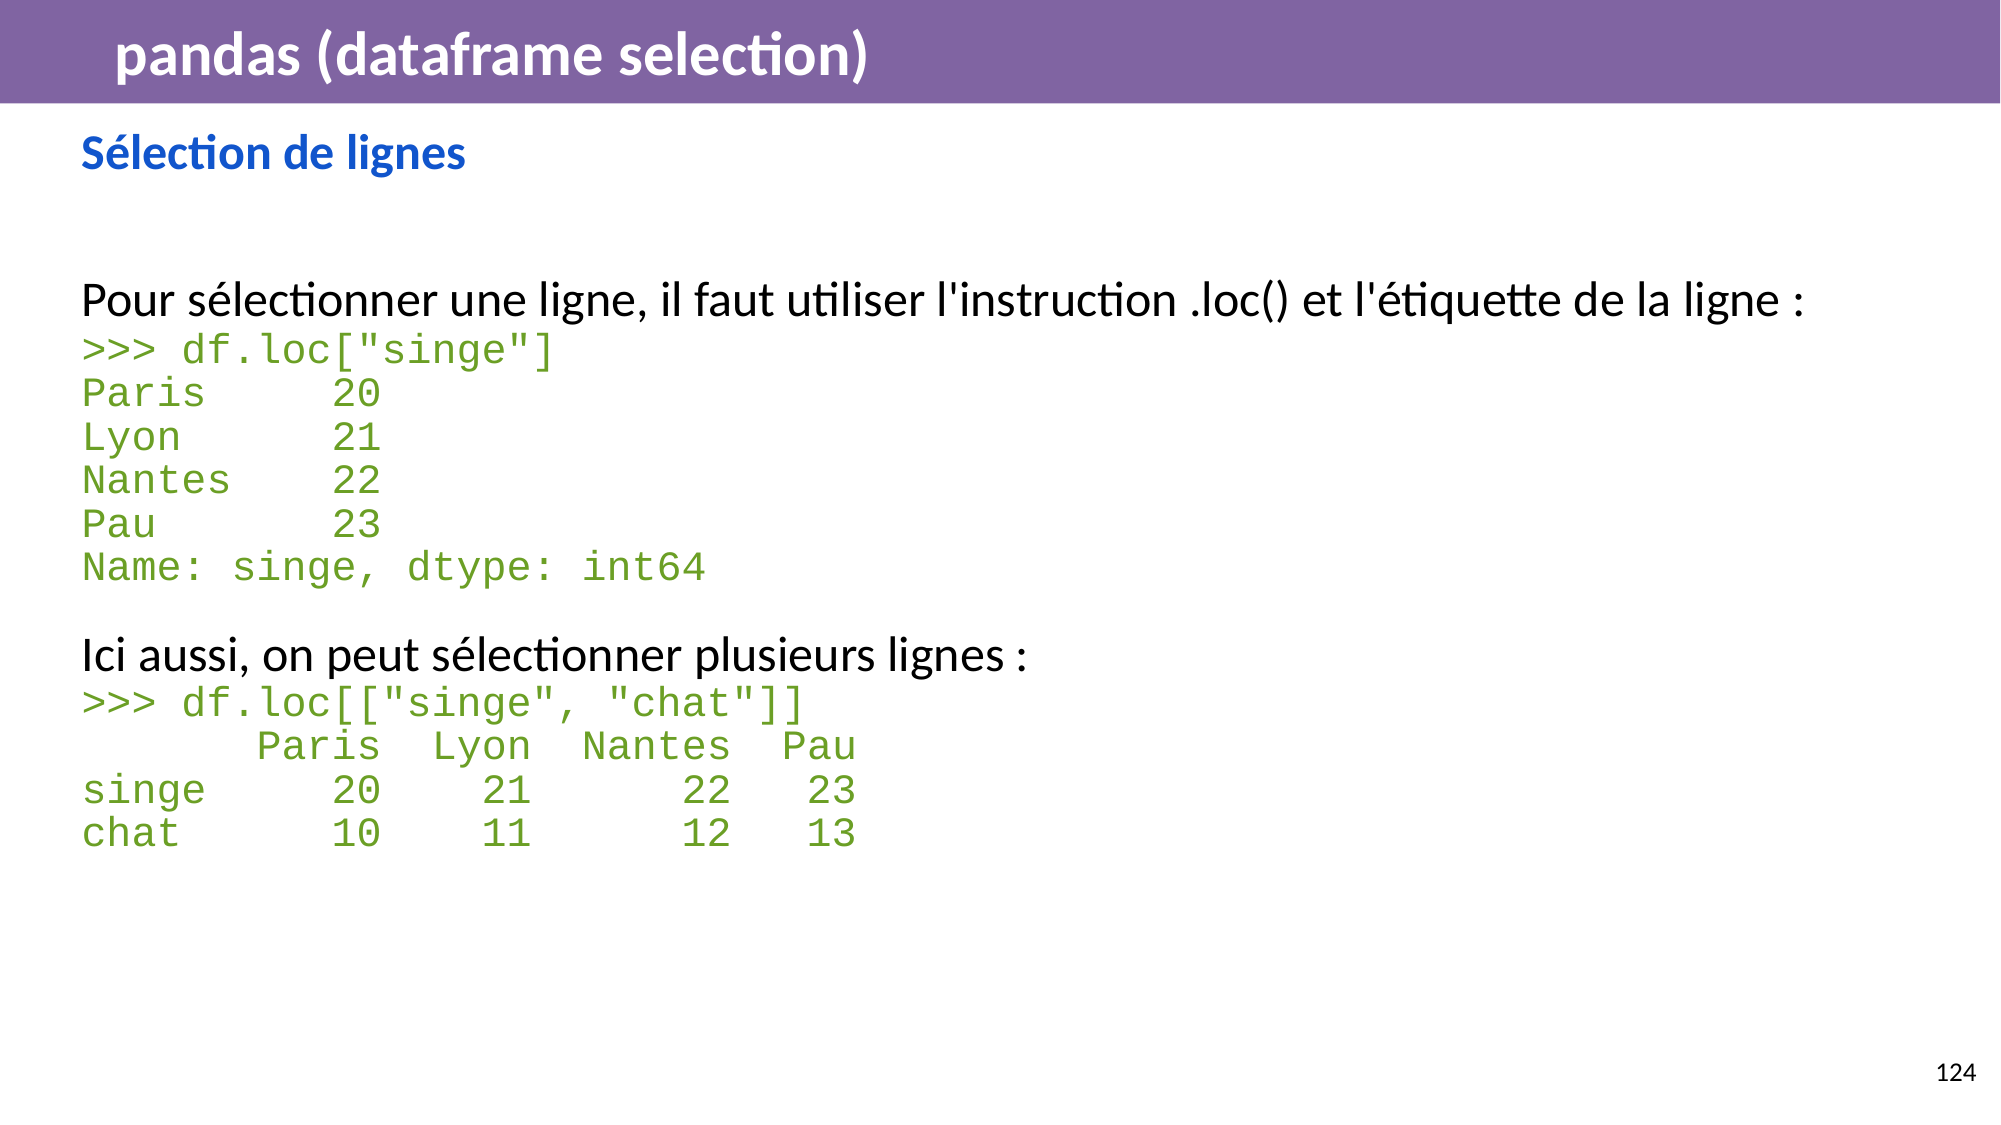

# pandas (dataframe selection)

Sélection de lignes

Pour sélectionner une ligne, il faut utiliser l'instruction .loc() et l'étiquette de la ligne :
>>> df.loc["singe"]
Paris     20
Lyon      21
Nantes    22
Pau       23
Name: singe, dtype: int64

Ici aussi, on peut sélectionner plusieurs lignes :
>>> df.loc[["singe", "chat"]]
       Paris  Lyon  Nantes  Pau
singe     20    21      22   23
chat      10    11      12   13

124